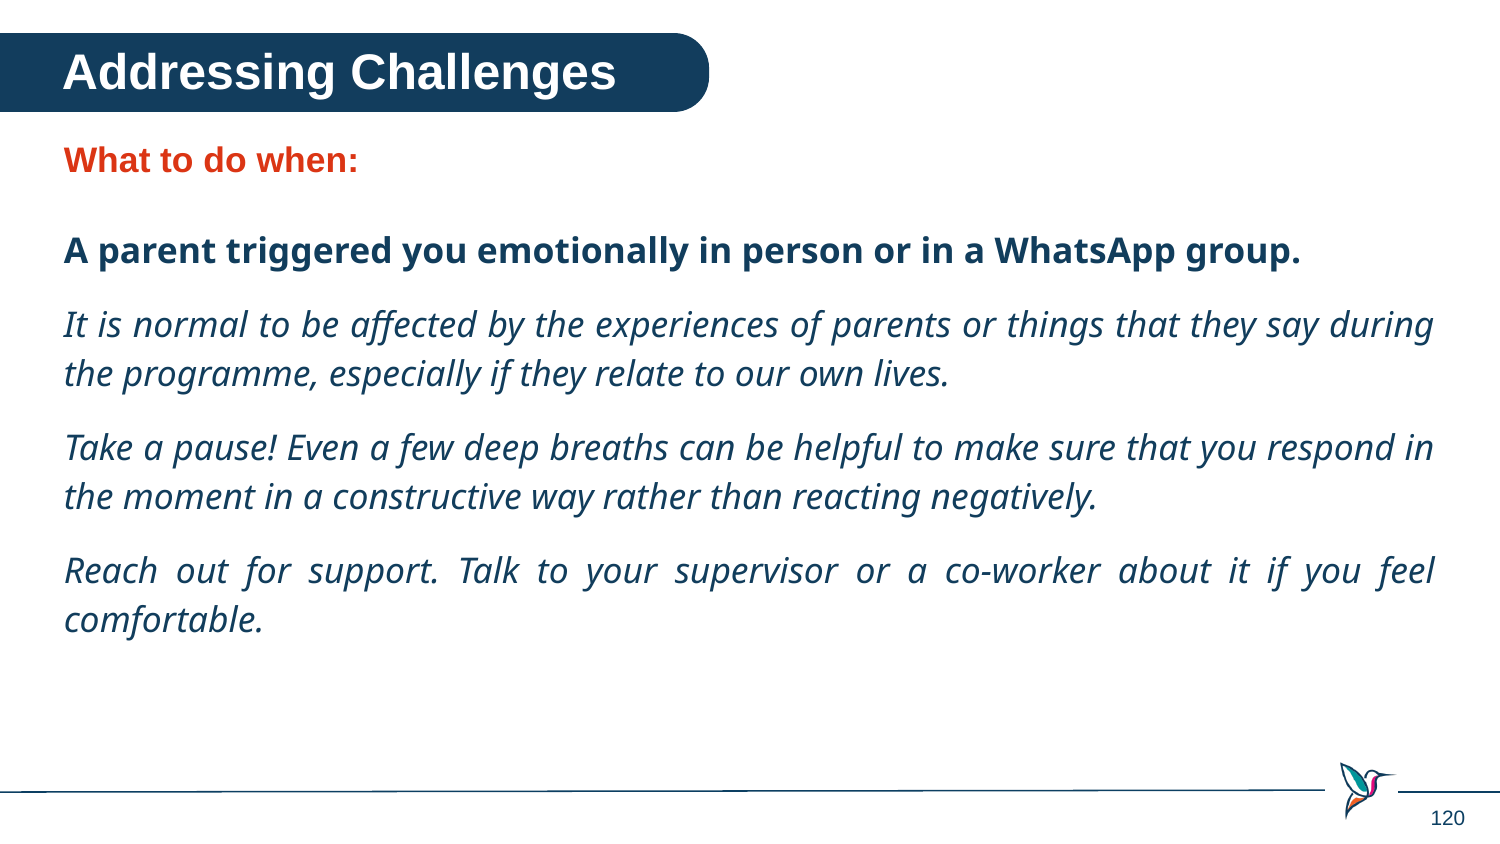

Addressing Challenges
What to do when:

A parent triggered you emotionally in person or in a WhatsApp group.
It is normal to be affected by the experiences of parents or things that they say during the programme, especially if they relate to our own lives.
Take a pause! Even a few deep breaths can be helpful to make sure that you respond in the moment in a constructive way rather than reacting negatively.
Reach out for support. Talk to your supervisor or a co-worker about it if you feel comfortable.